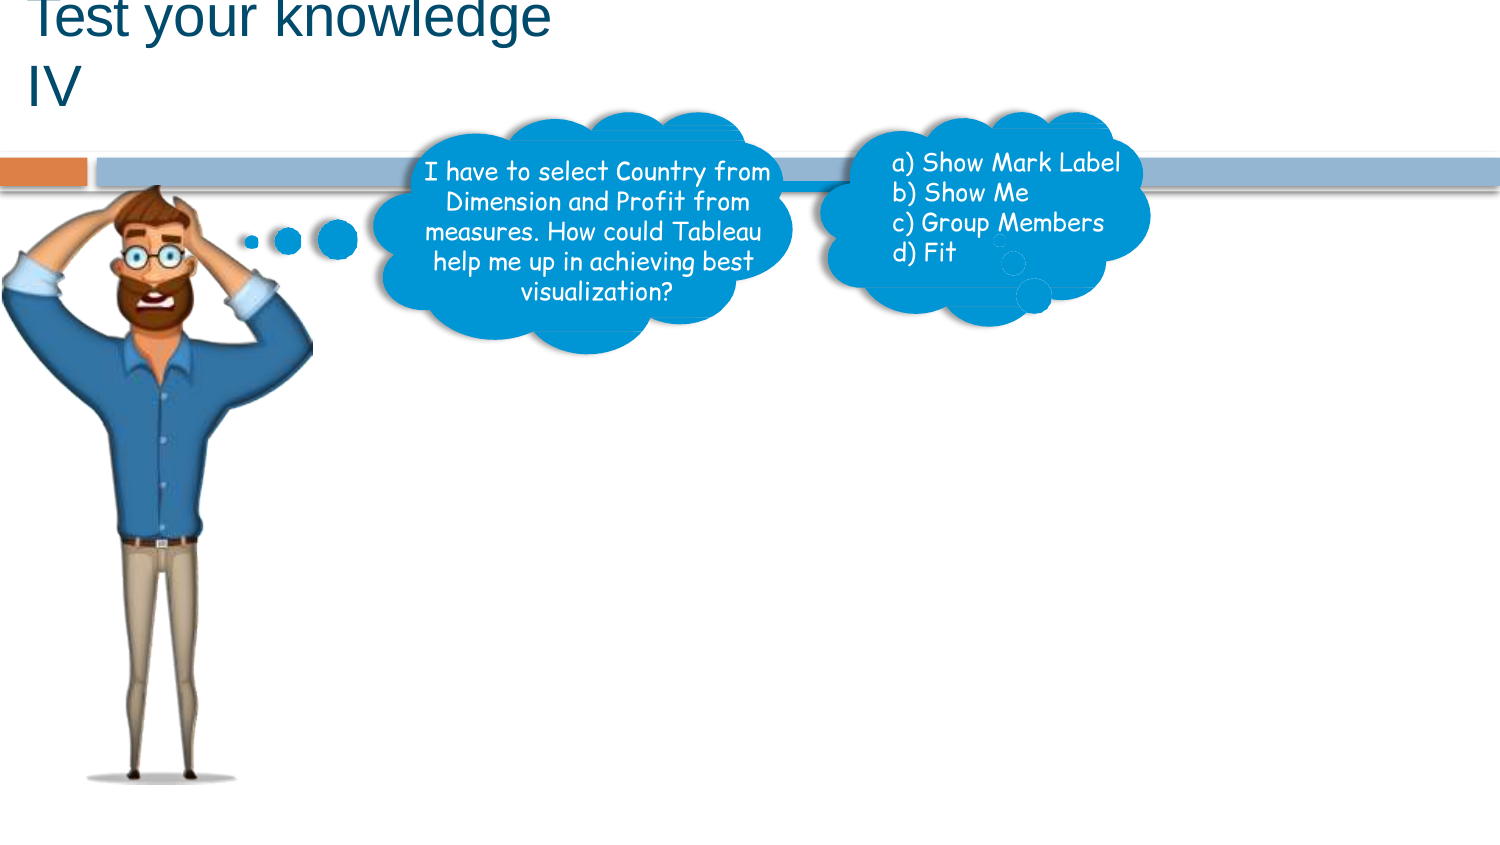

# Test your knowledge IV

Show Mark Label
Show Me
Group Members
Fit
I have to select Country from  Dimension and Profit from  measures. How could Tableau  help me up in achieving best  visualization?